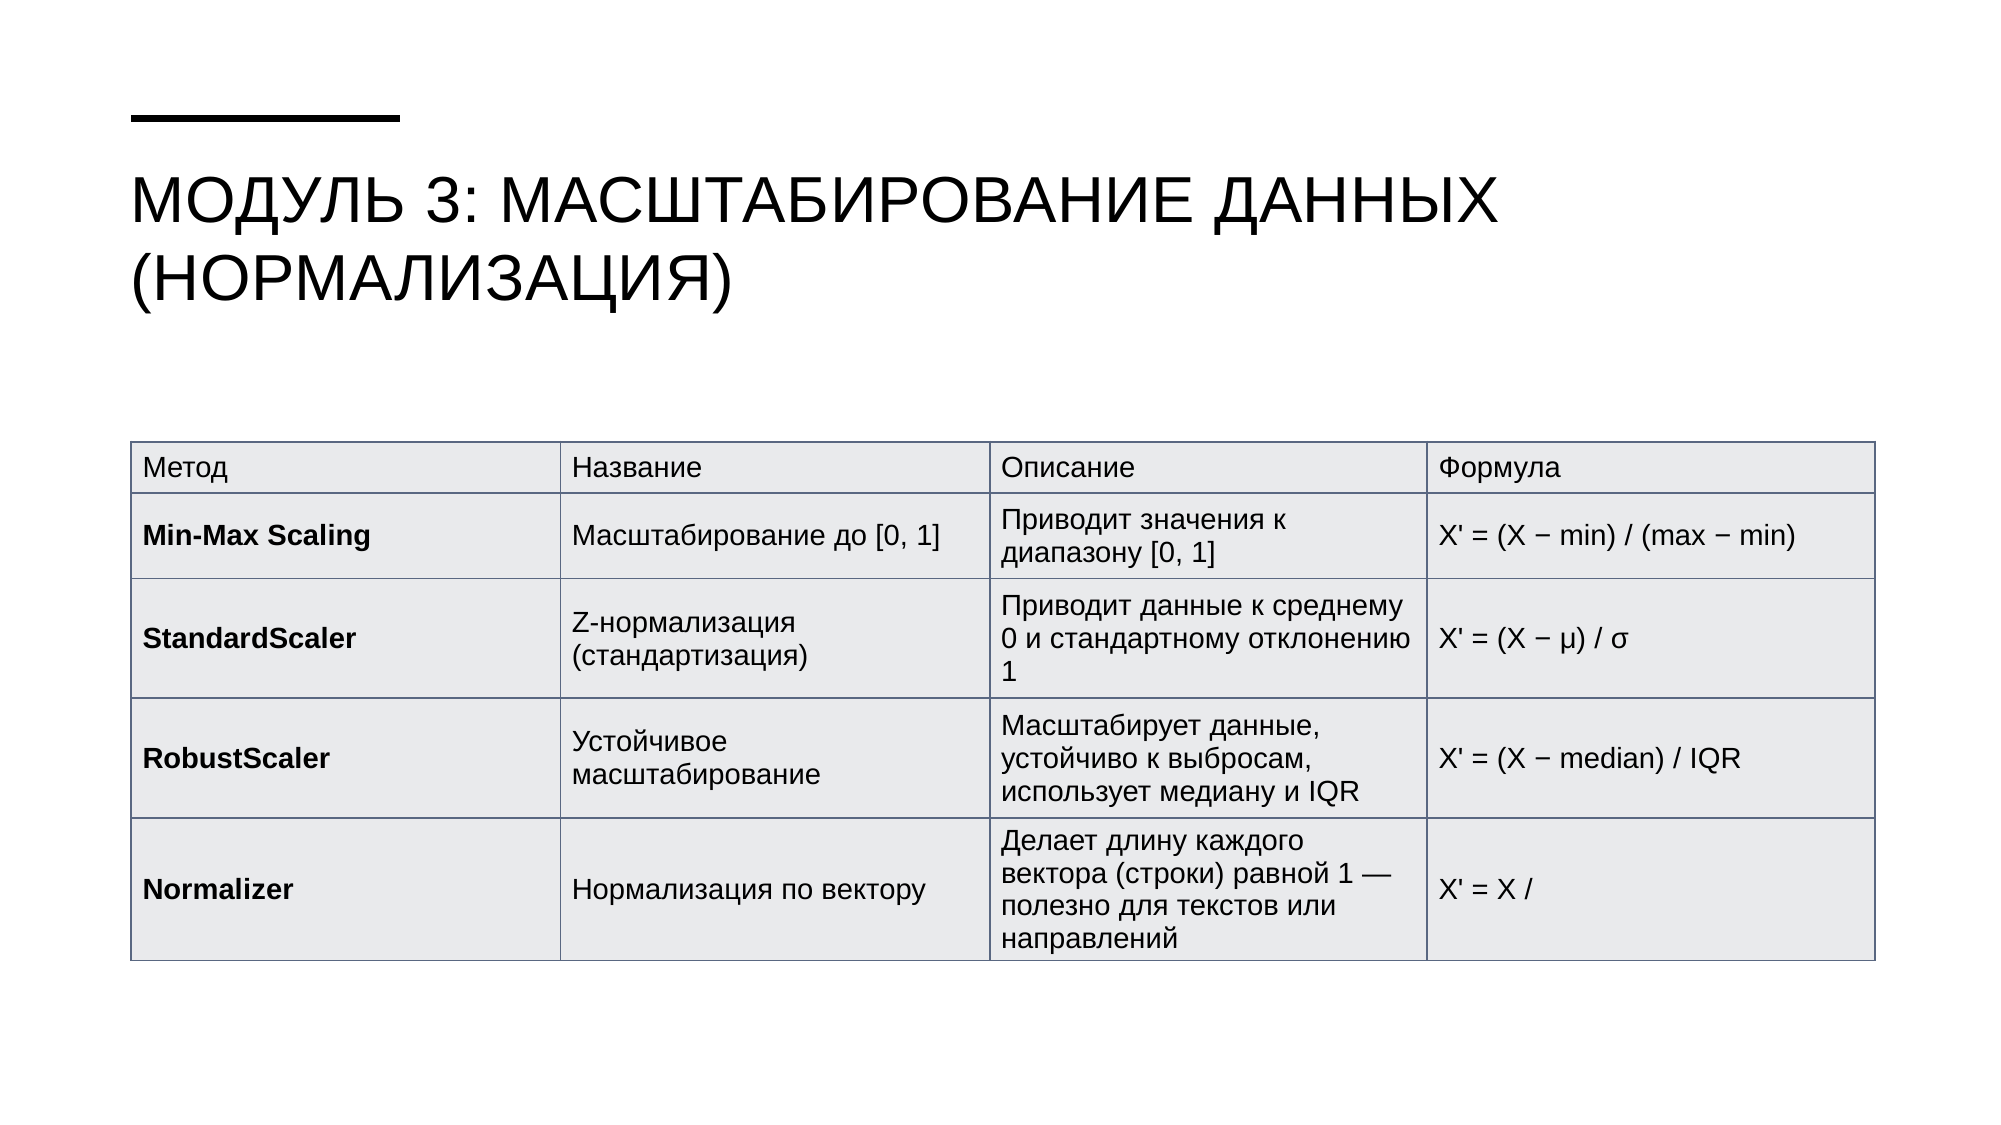

# Модуль 3: Масштабирование данных (Нормализация)
| Метод | Название | Описание | Формула |
| --- | --- | --- | --- |
| Min-Max Scaling | Масштабирование до [0, 1] | Приводит значения к диапазону [0, 1] | X' = (X − min) / (max − min) |
| StandardScaler | Z-нормализация (стандартизация) | Приводит данные к среднему 0 и стандартному отклонению 1 | X' = (X − μ) / σ |
| RobustScaler | Устойчивое масштабирование | Масштабирует данные, устойчиво к выбросам, использует медиану и IQR | X' = (X − median) / IQR |
| Normalizer | Нормализация по вектору | Делает длину каждого вектора (строки) равной 1 — полезно для текстов или направлений | X' = X / |